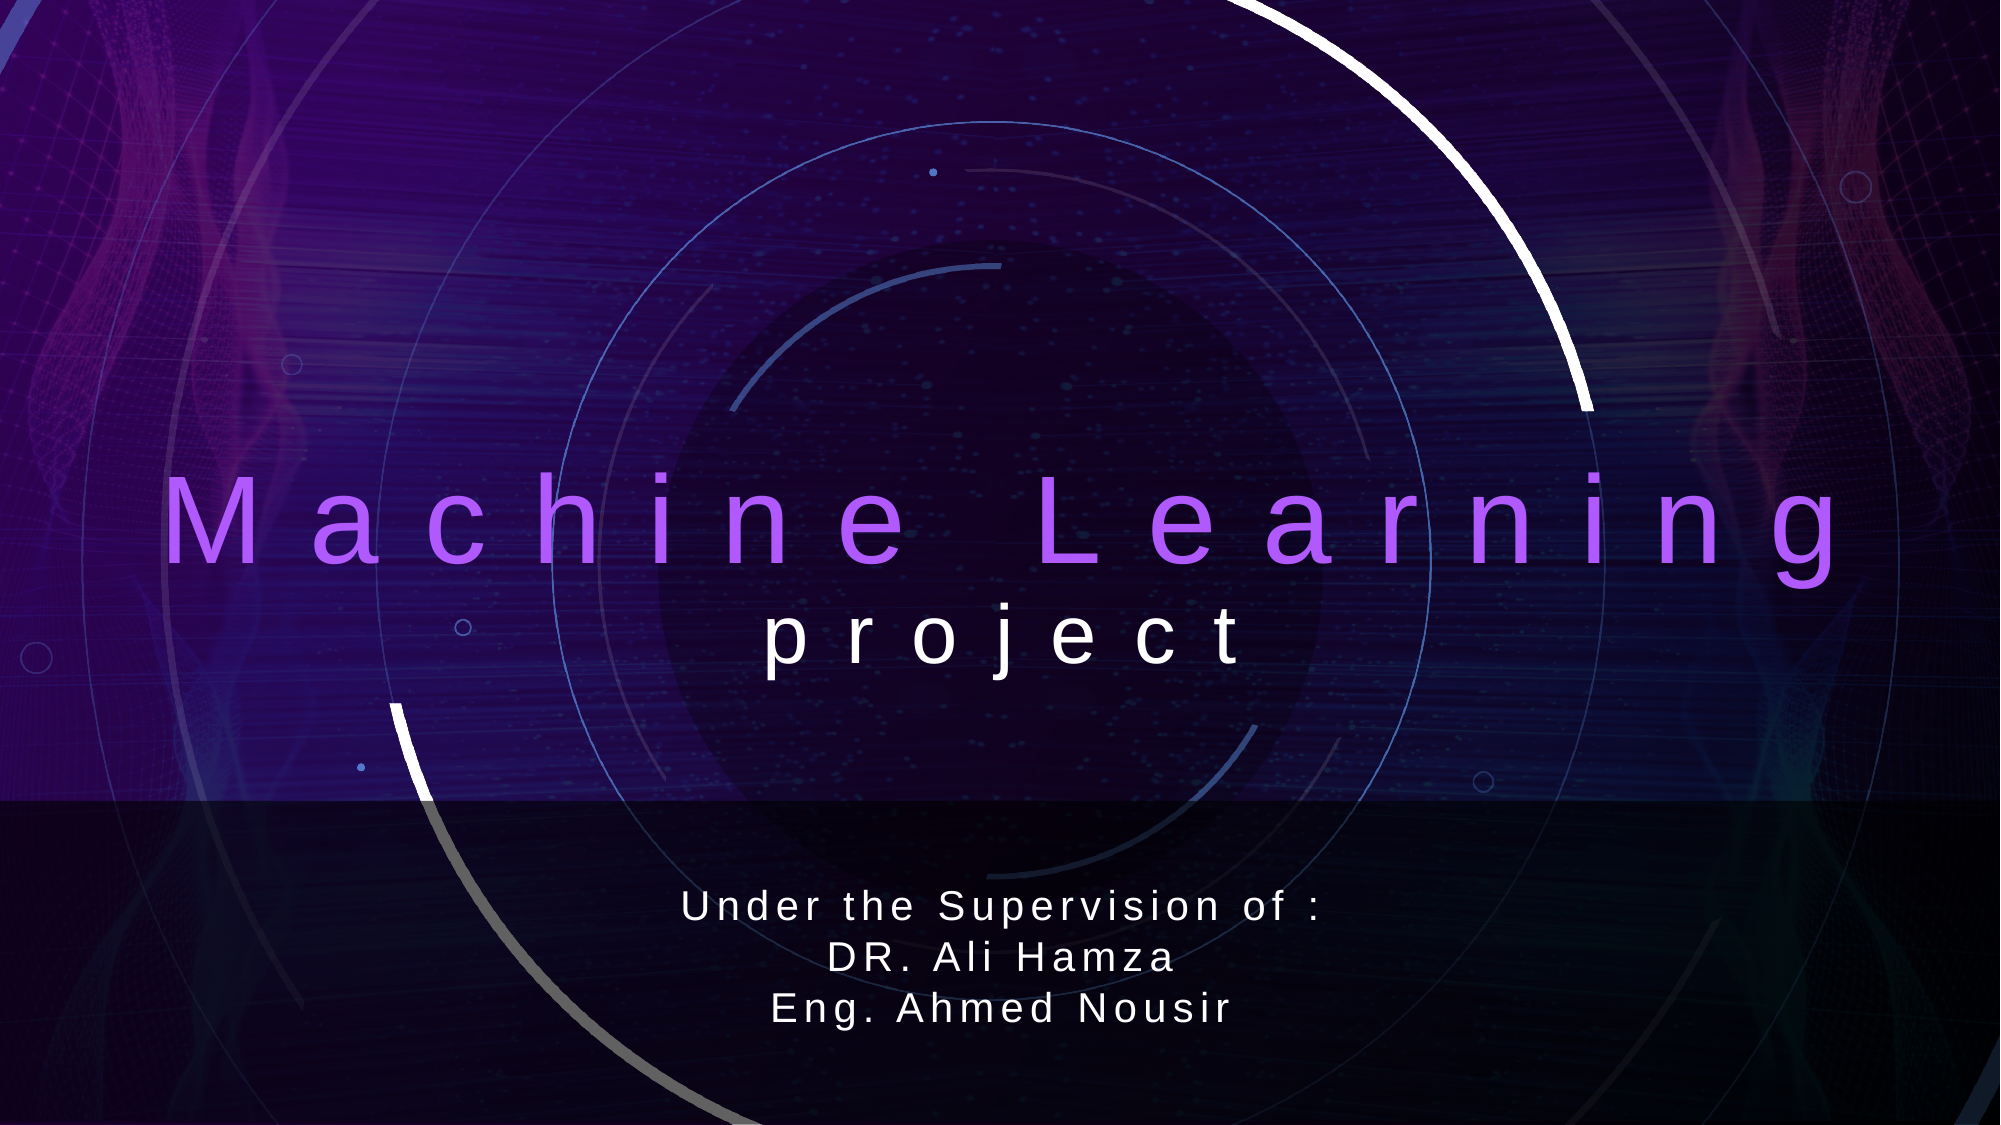

# Machine Learning
project
Under the Supervision of :
DR. Ali Hamza
Eng. Ahmed Nousir